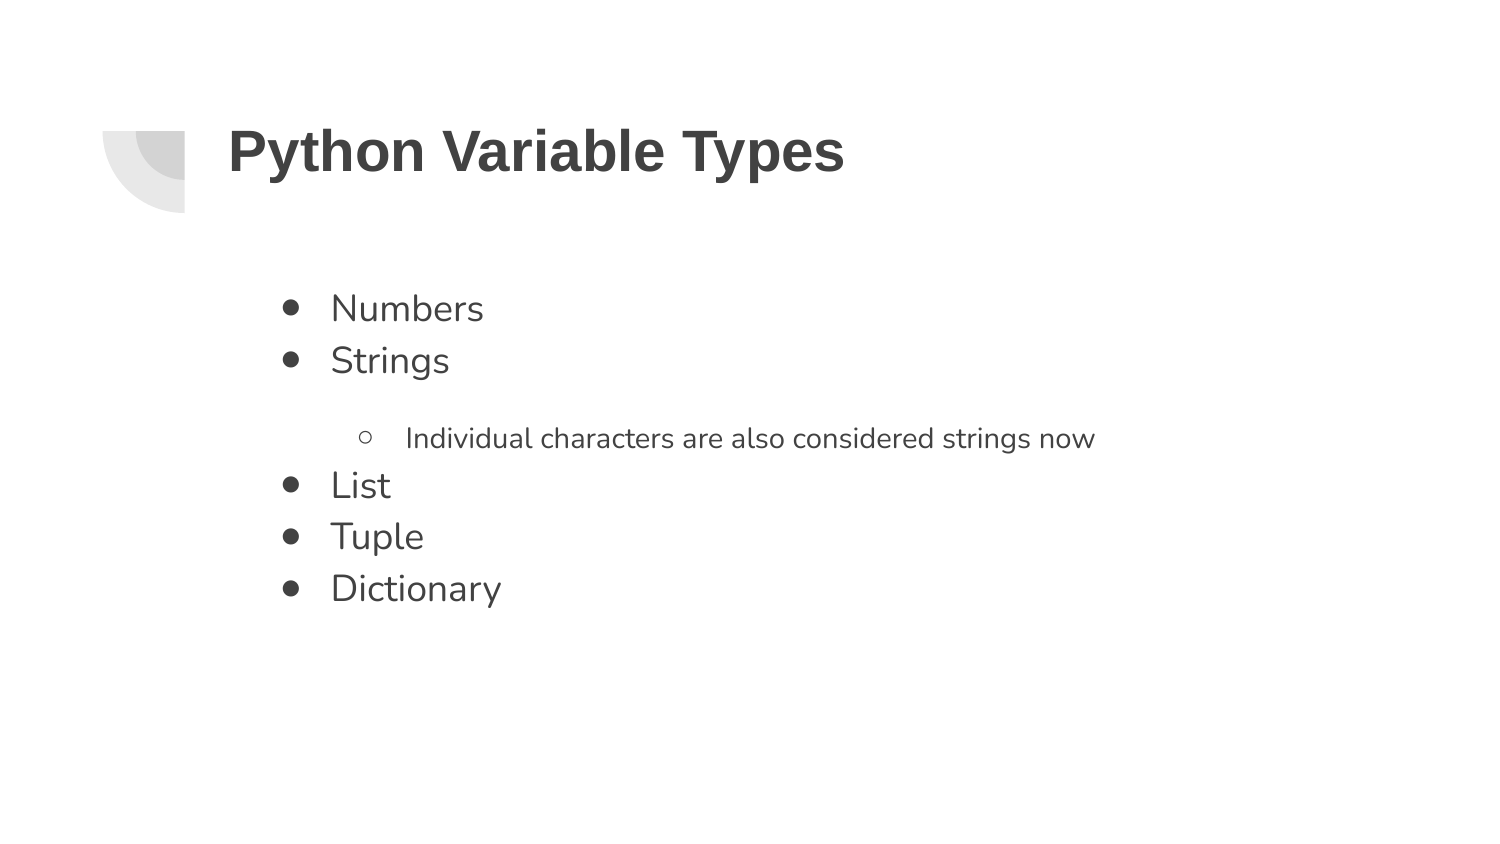

# Python Variable Types
Numbers
Strings
Individual characters are also considered strings now
List
Tuple
Dictionary